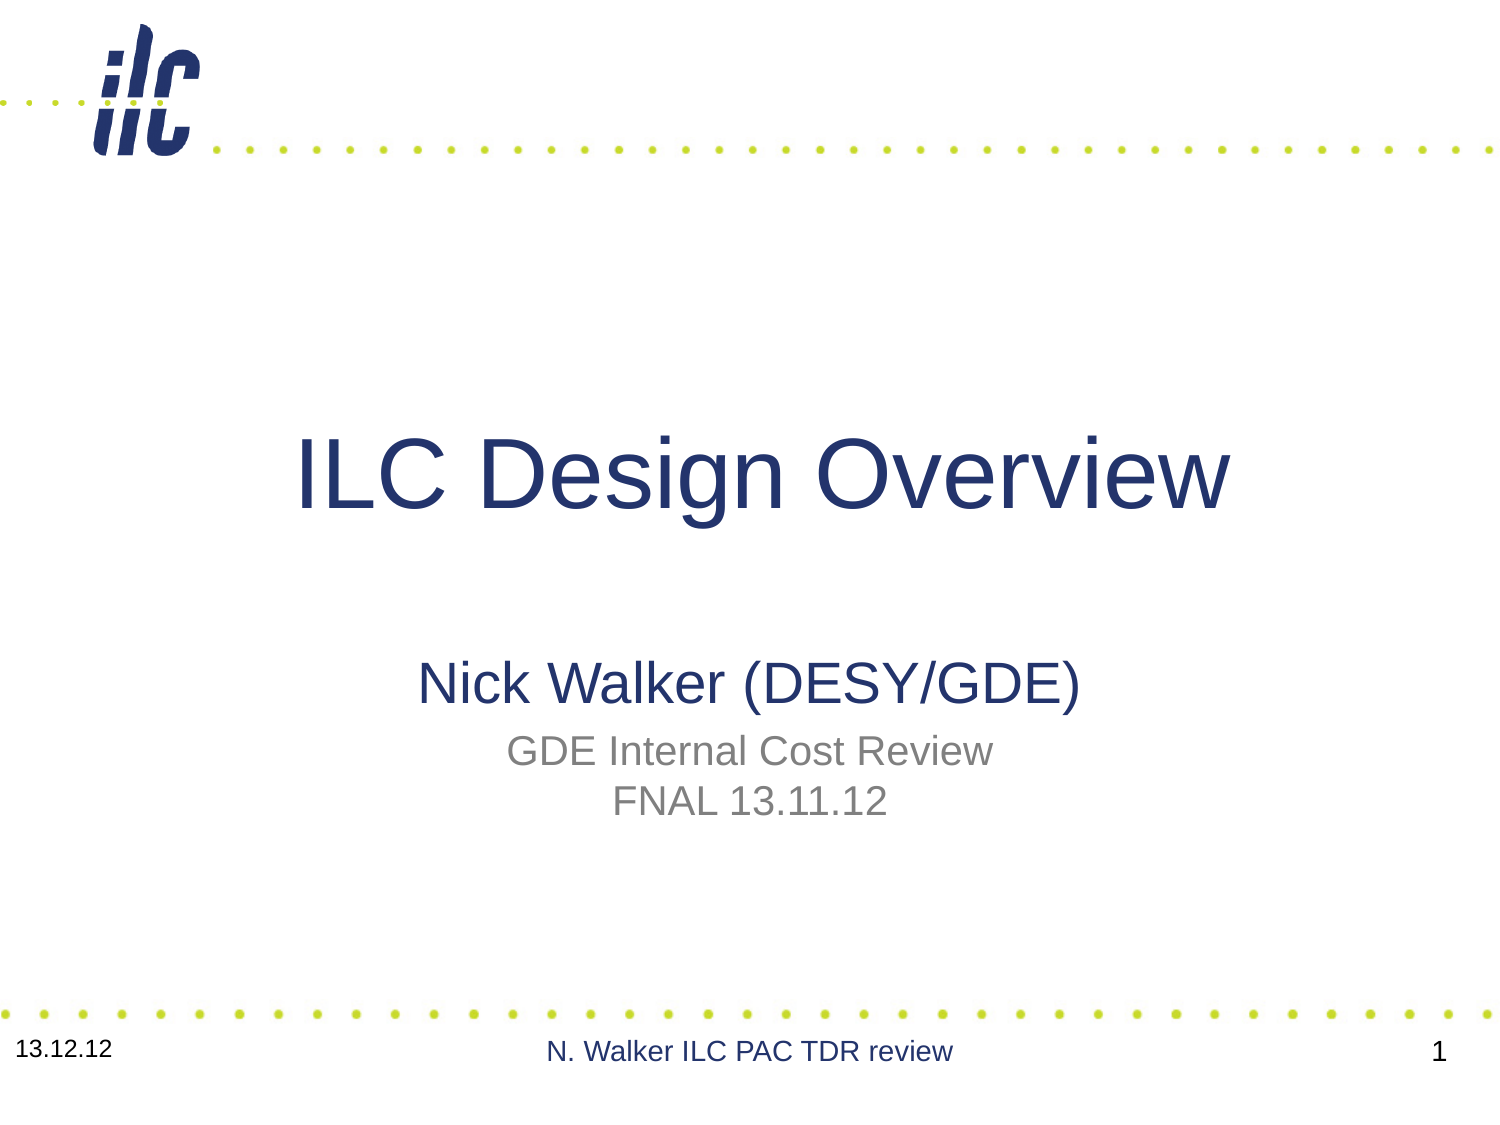

# ILC Design Overview
Nick Walker (DESY/GDE)
GDE Internal Cost Review
FNAL 13.11.12
13.12.12
N. Walker ILC PAC TDR review
1